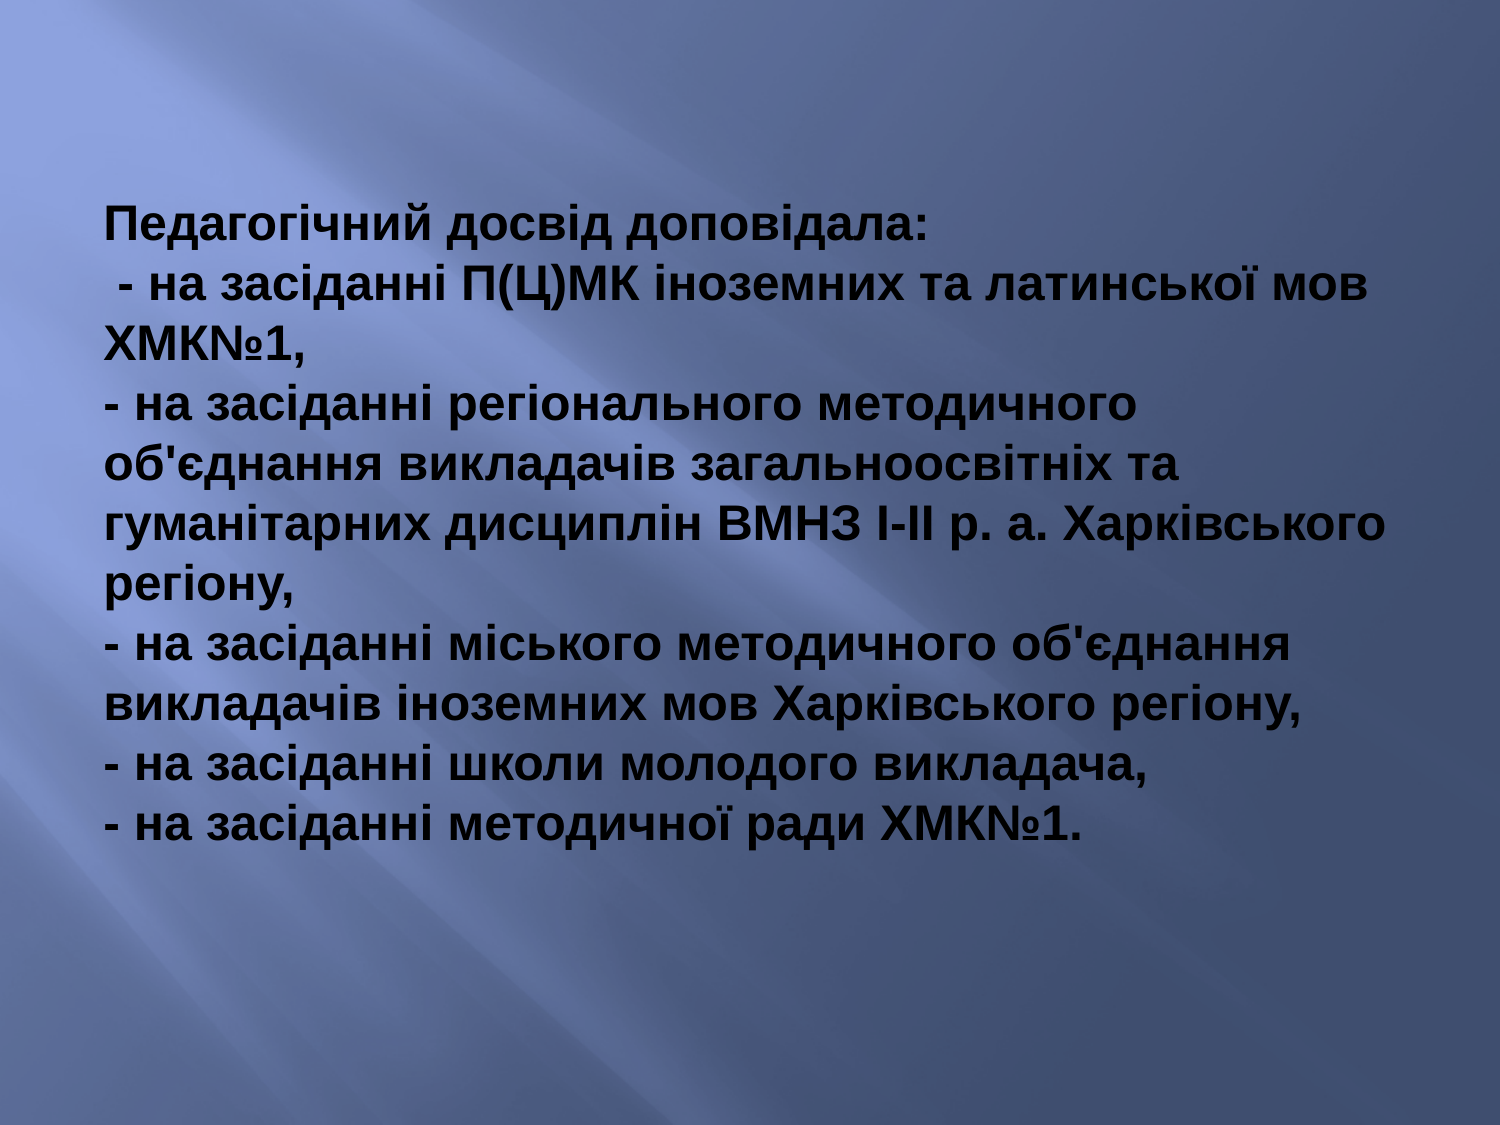

# Педагогічний досвід доповідала: - на засіданні П(Ц)МК іноземних та латинської мов ХМК№1, - на засіданні регіонального методичного об'єднання викладачів загальноосвітніх та гуманітарних дисциплін ВМНЗ I-II р. а. Харківського регіону, - на засіданні міського методичного об'єднання викладачів іноземних мов Харківського регіону, - на засіданні школи молодого викладача, - на засіданні методичної ради ХМК№1.